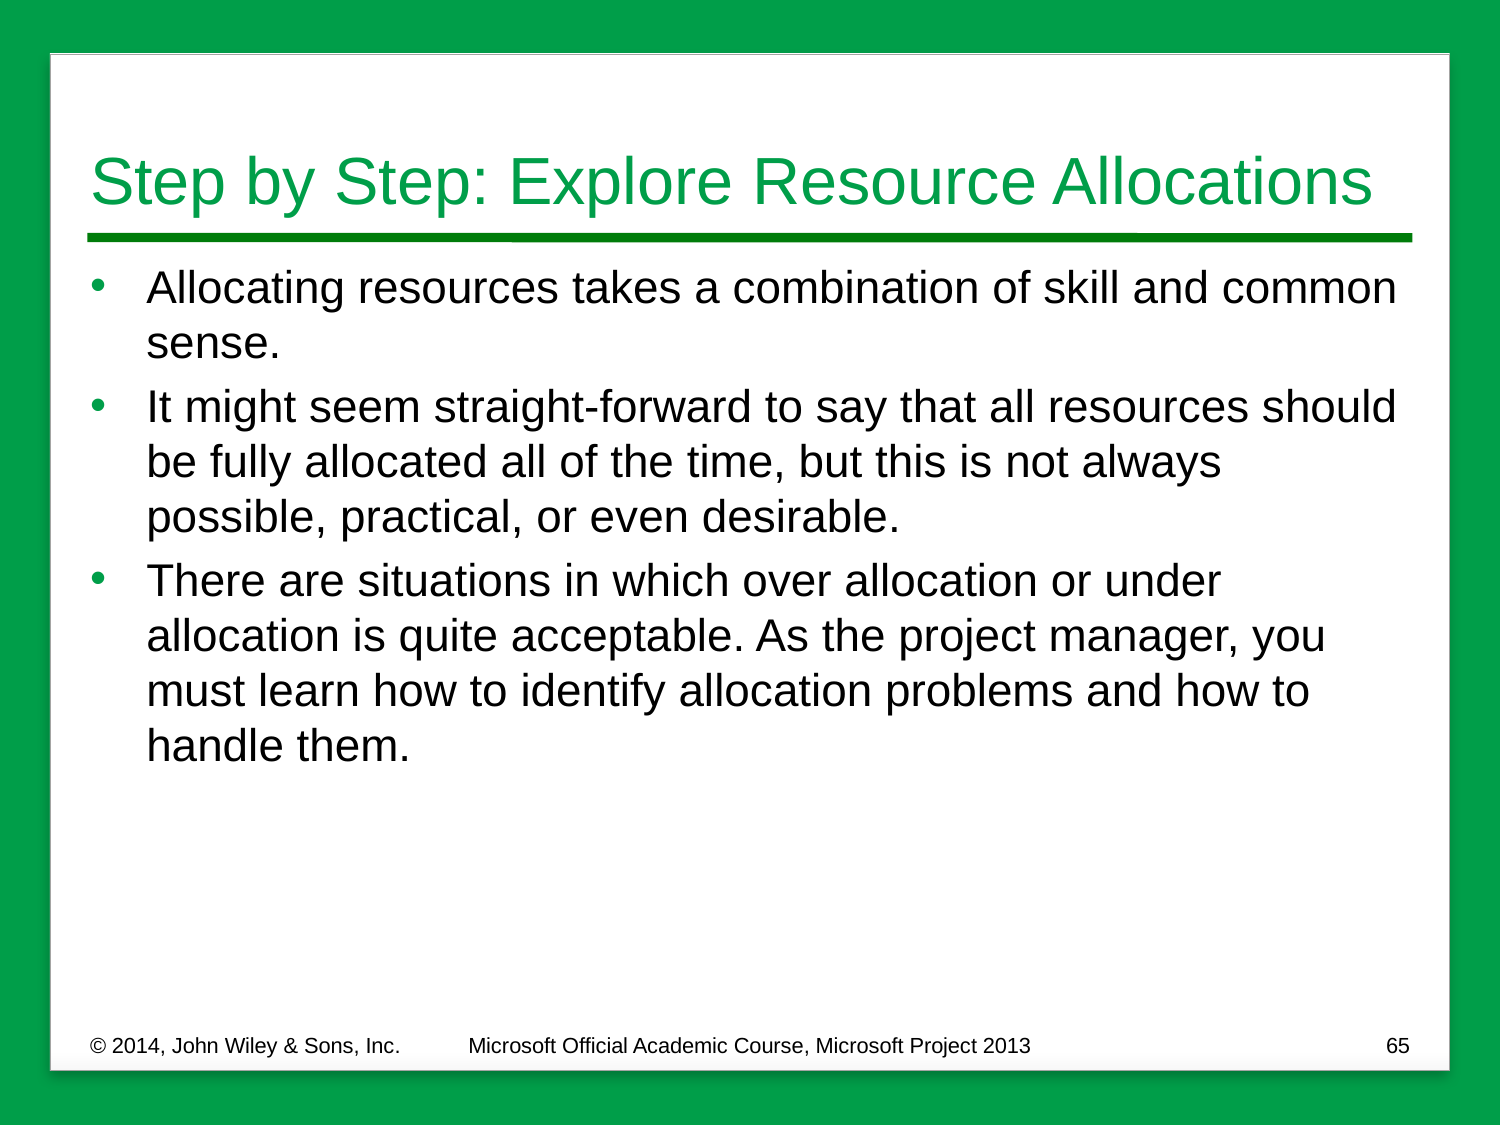

# Step by Step: Explore Resource Allocations
Allocating resources takes a combination of skill and common sense.
It might seem straight-forward to say that all resources should be fully allocated all of the time, but this is not always possible, practical, or even desirable.
There are situations in which over allocation or under allocation is quite acceptable. As the project manager, you must learn how to identify allocation problems and how to handle them.
© 2014, John Wiley & Sons, Inc.
Microsoft Official Academic Course, Microsoft Project 2013
65